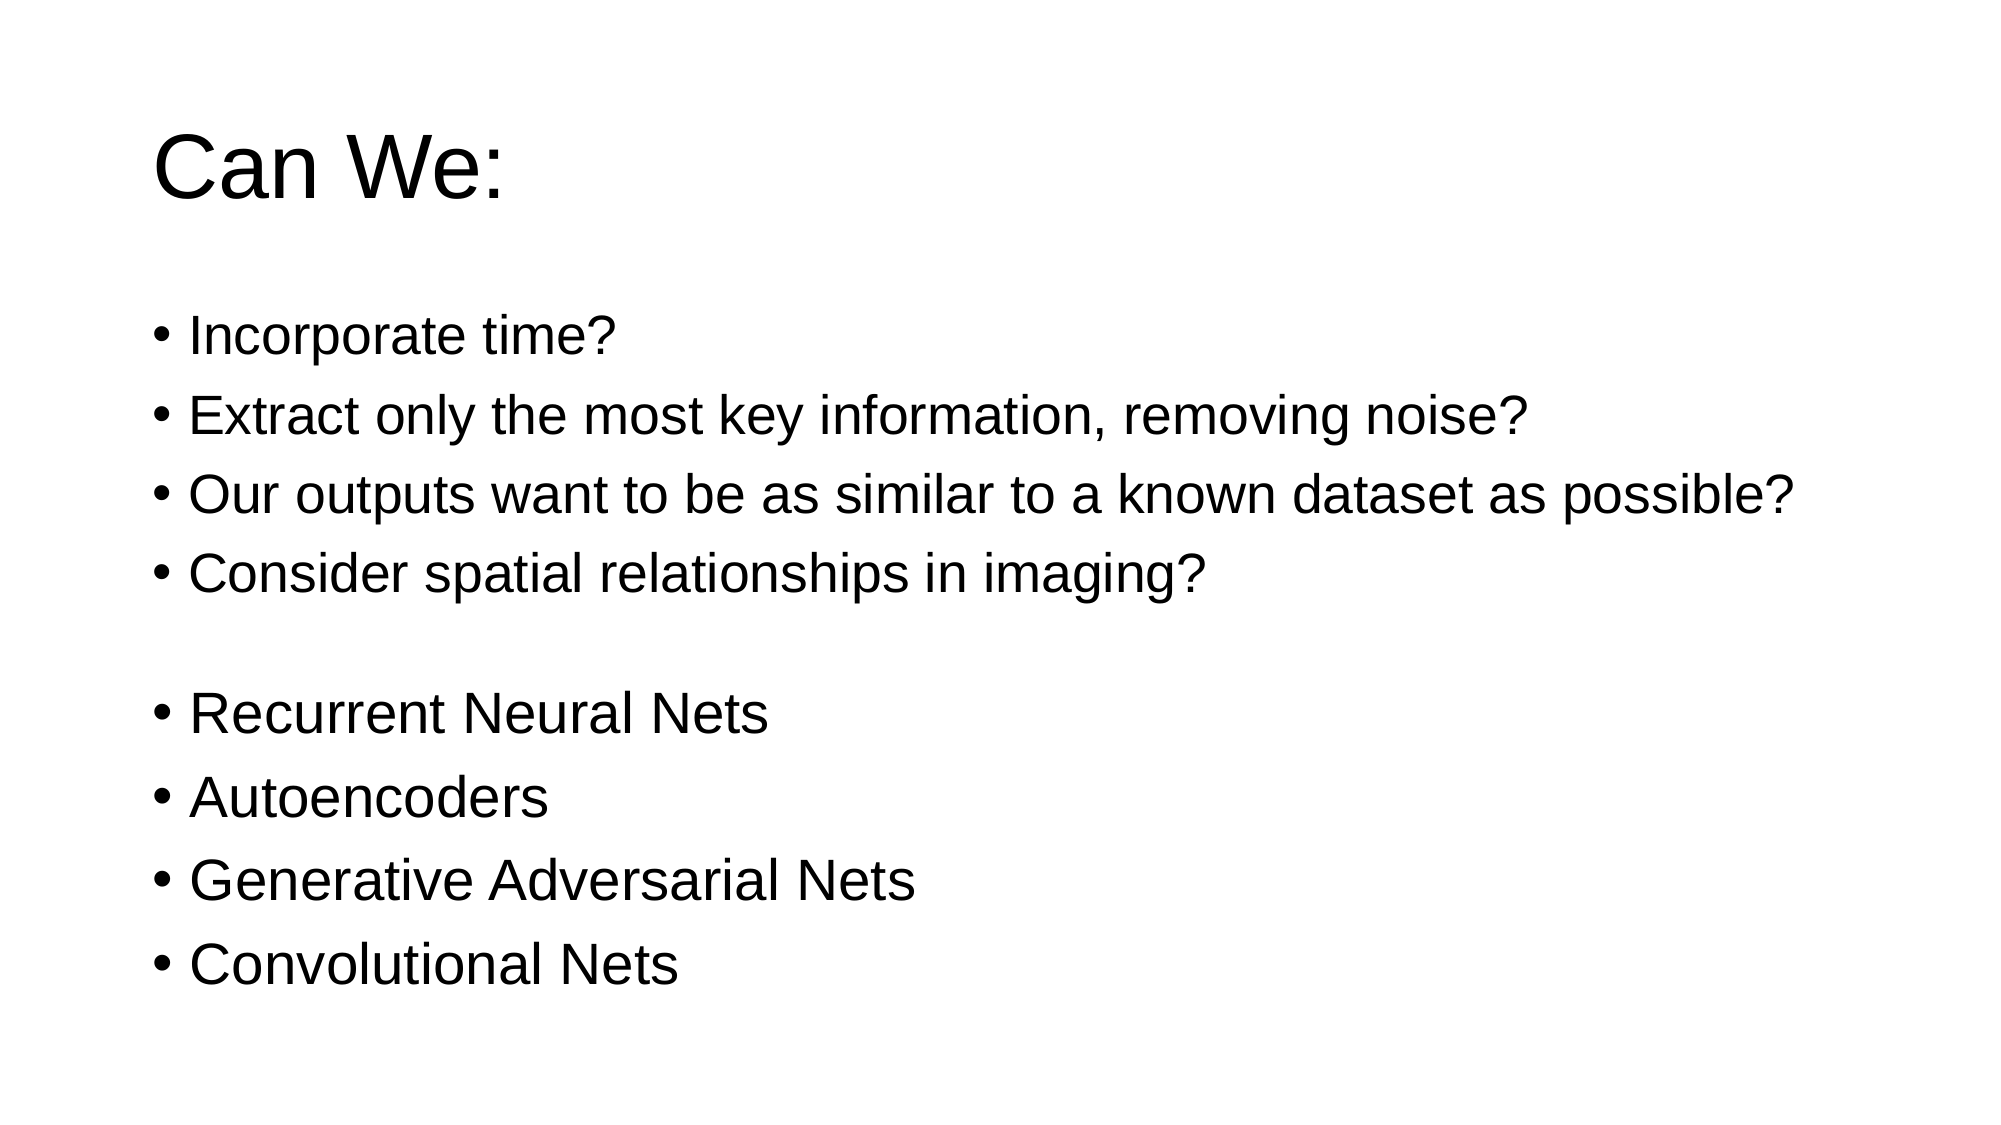

# Can We:
Incorporate time?
Extract only the most key information, removing noise?
Our outputs want to be as similar to a known dataset as possible?
Consider spatial relationships in imaging?

Recurrent Neural Nets
Autoencoders
Generative Adversarial Nets
Convolutional Nets